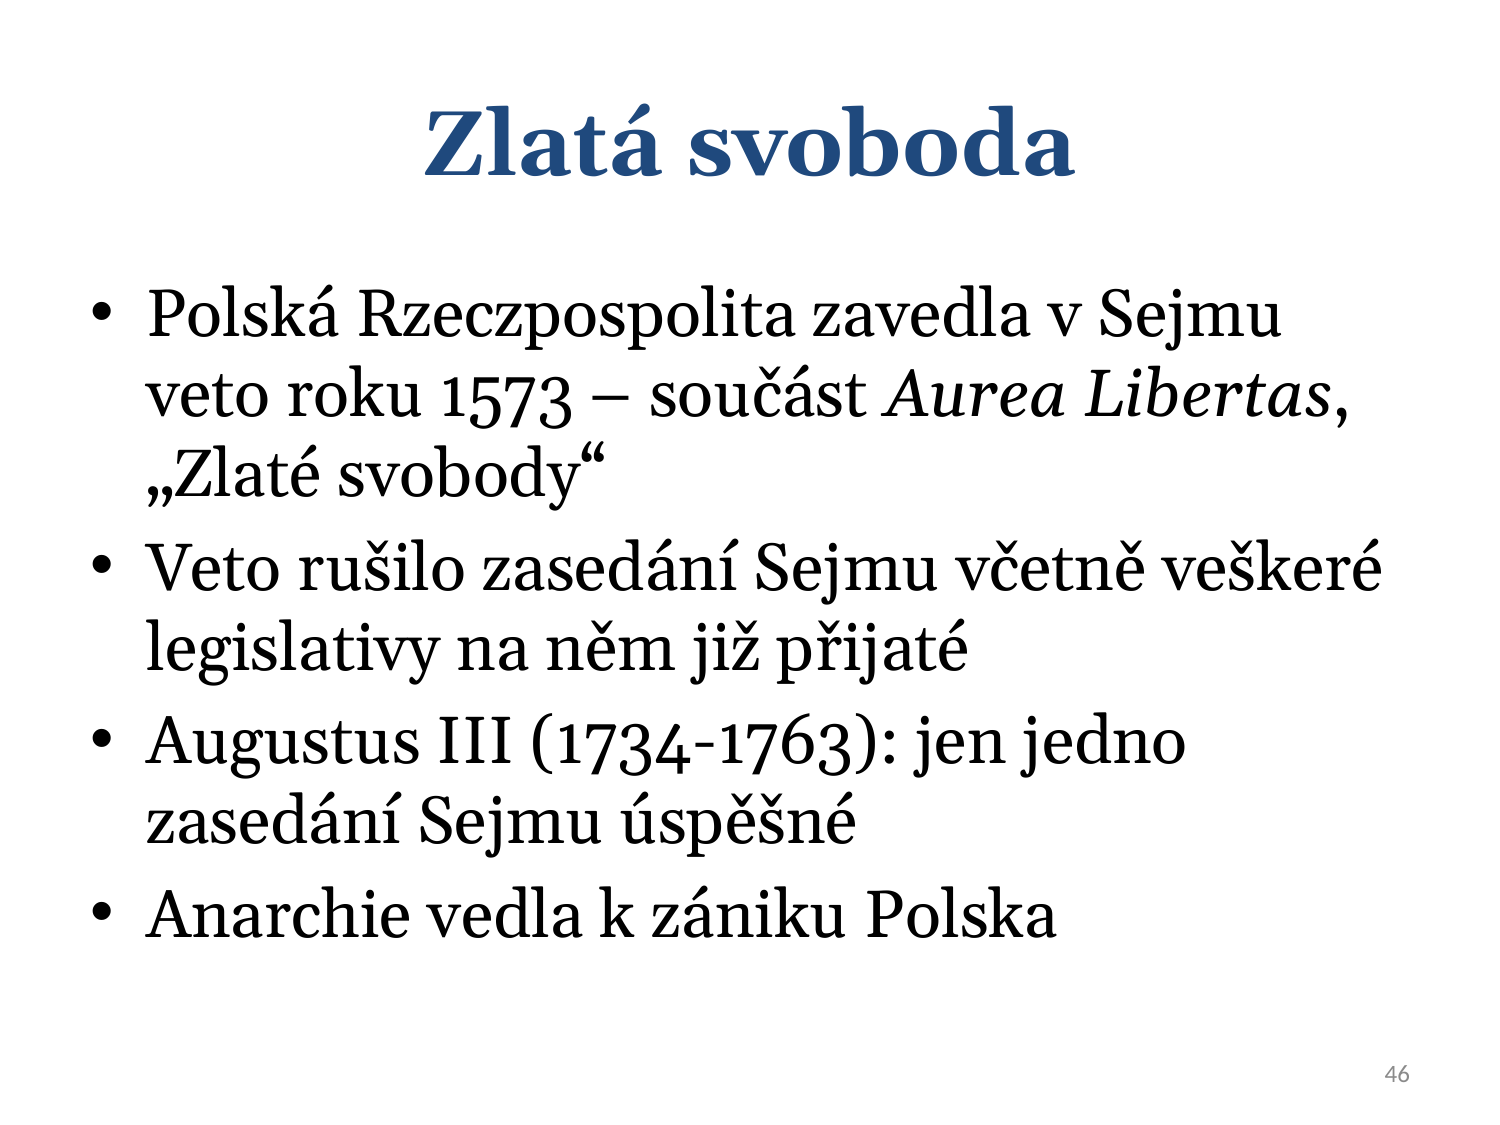

# Zlatá svoboda
Polská Rzeczpospolita zavedla v Sejmu veto roku 1573 – součást Aurea Libertas, „Zlaté svobody“
Veto rušilo zasedání Sejmu včetně veškeré legislativy na něm již přijaté
Augustus III (1734-1763): jen jedno zasedání Sejmu úspěšné
Anarchie vedla k zániku Polska

46